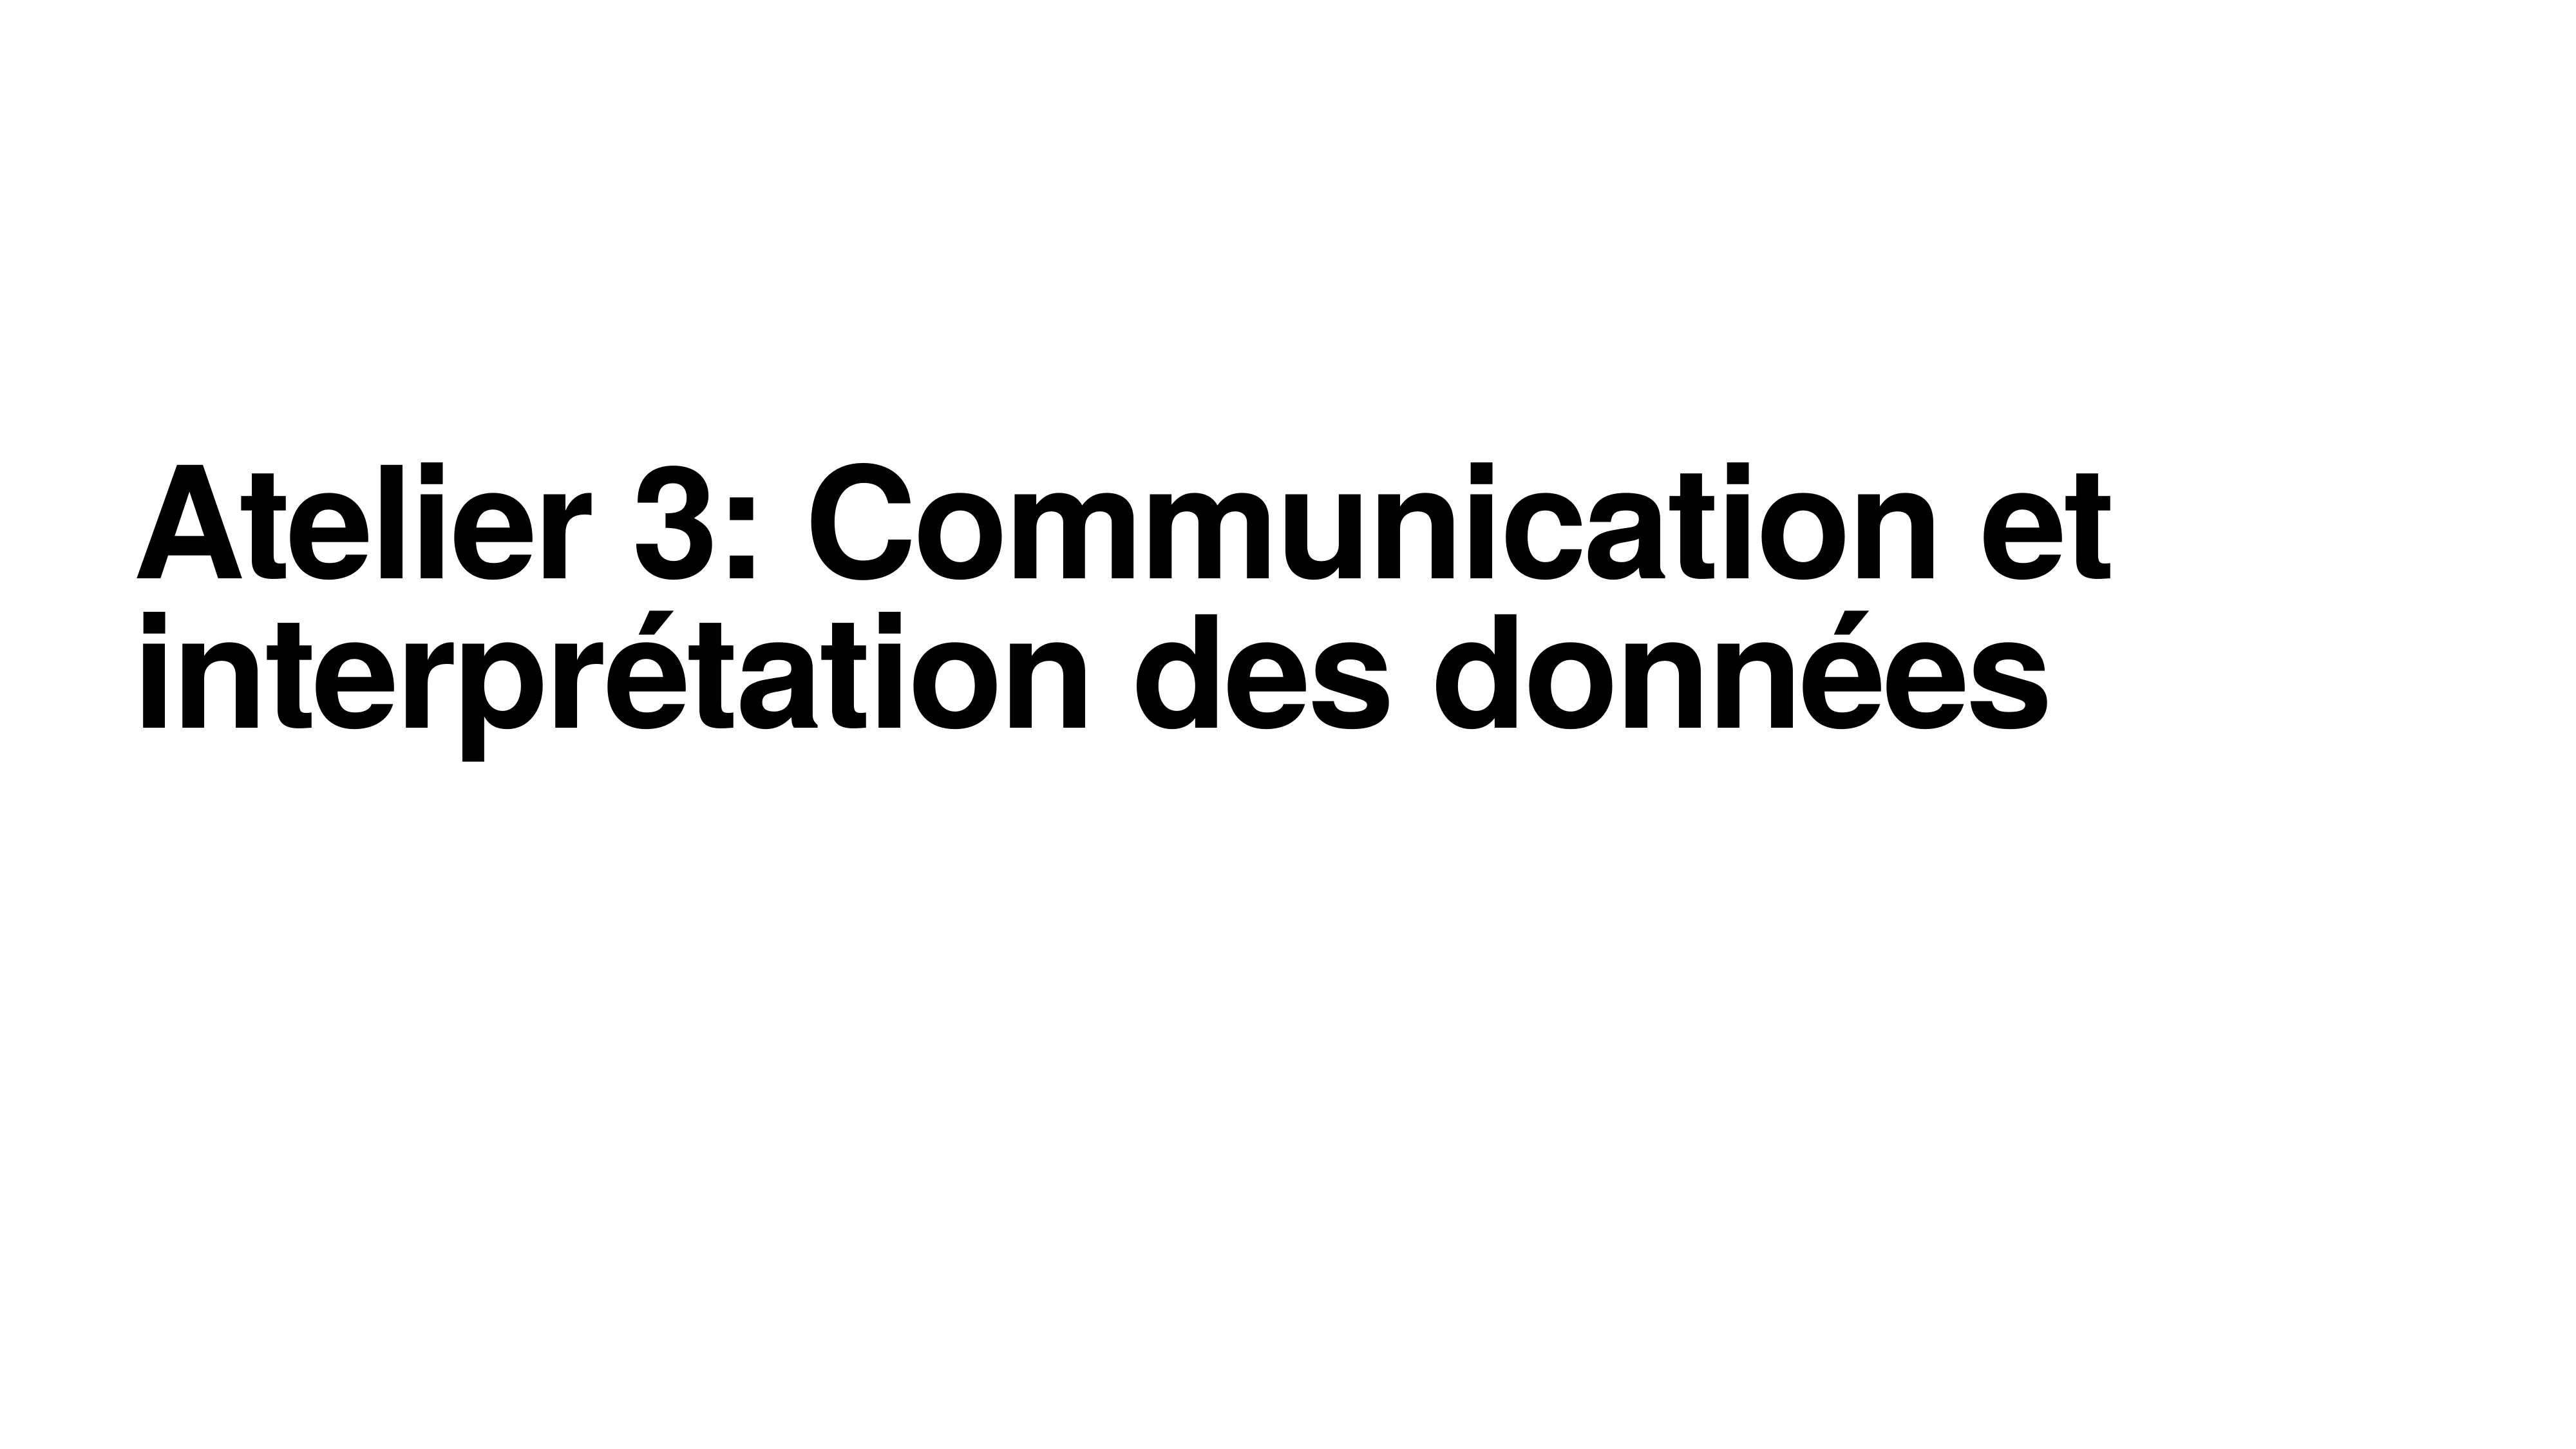

# Atelier 3: Communication et interprétation des données